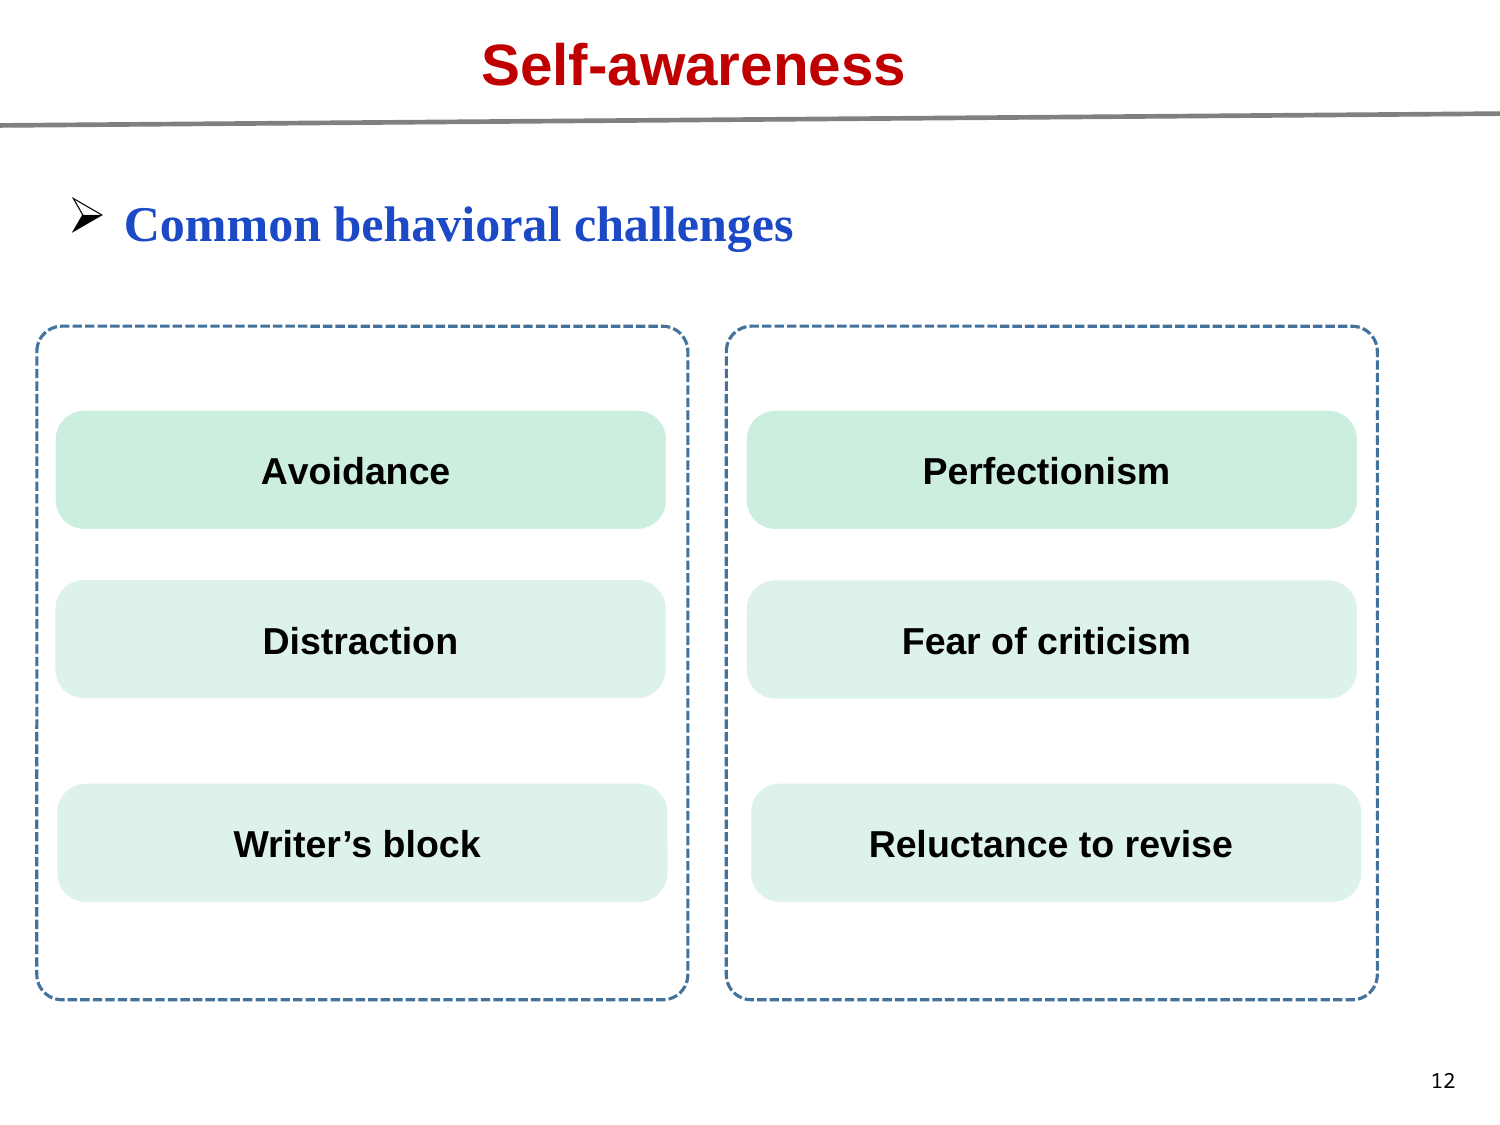

Self-awareness
Common behavioral challenges

Avoidance
Writer’s block

Perfectionism
Fear of criticism
 Distraction
Reluctance to revise